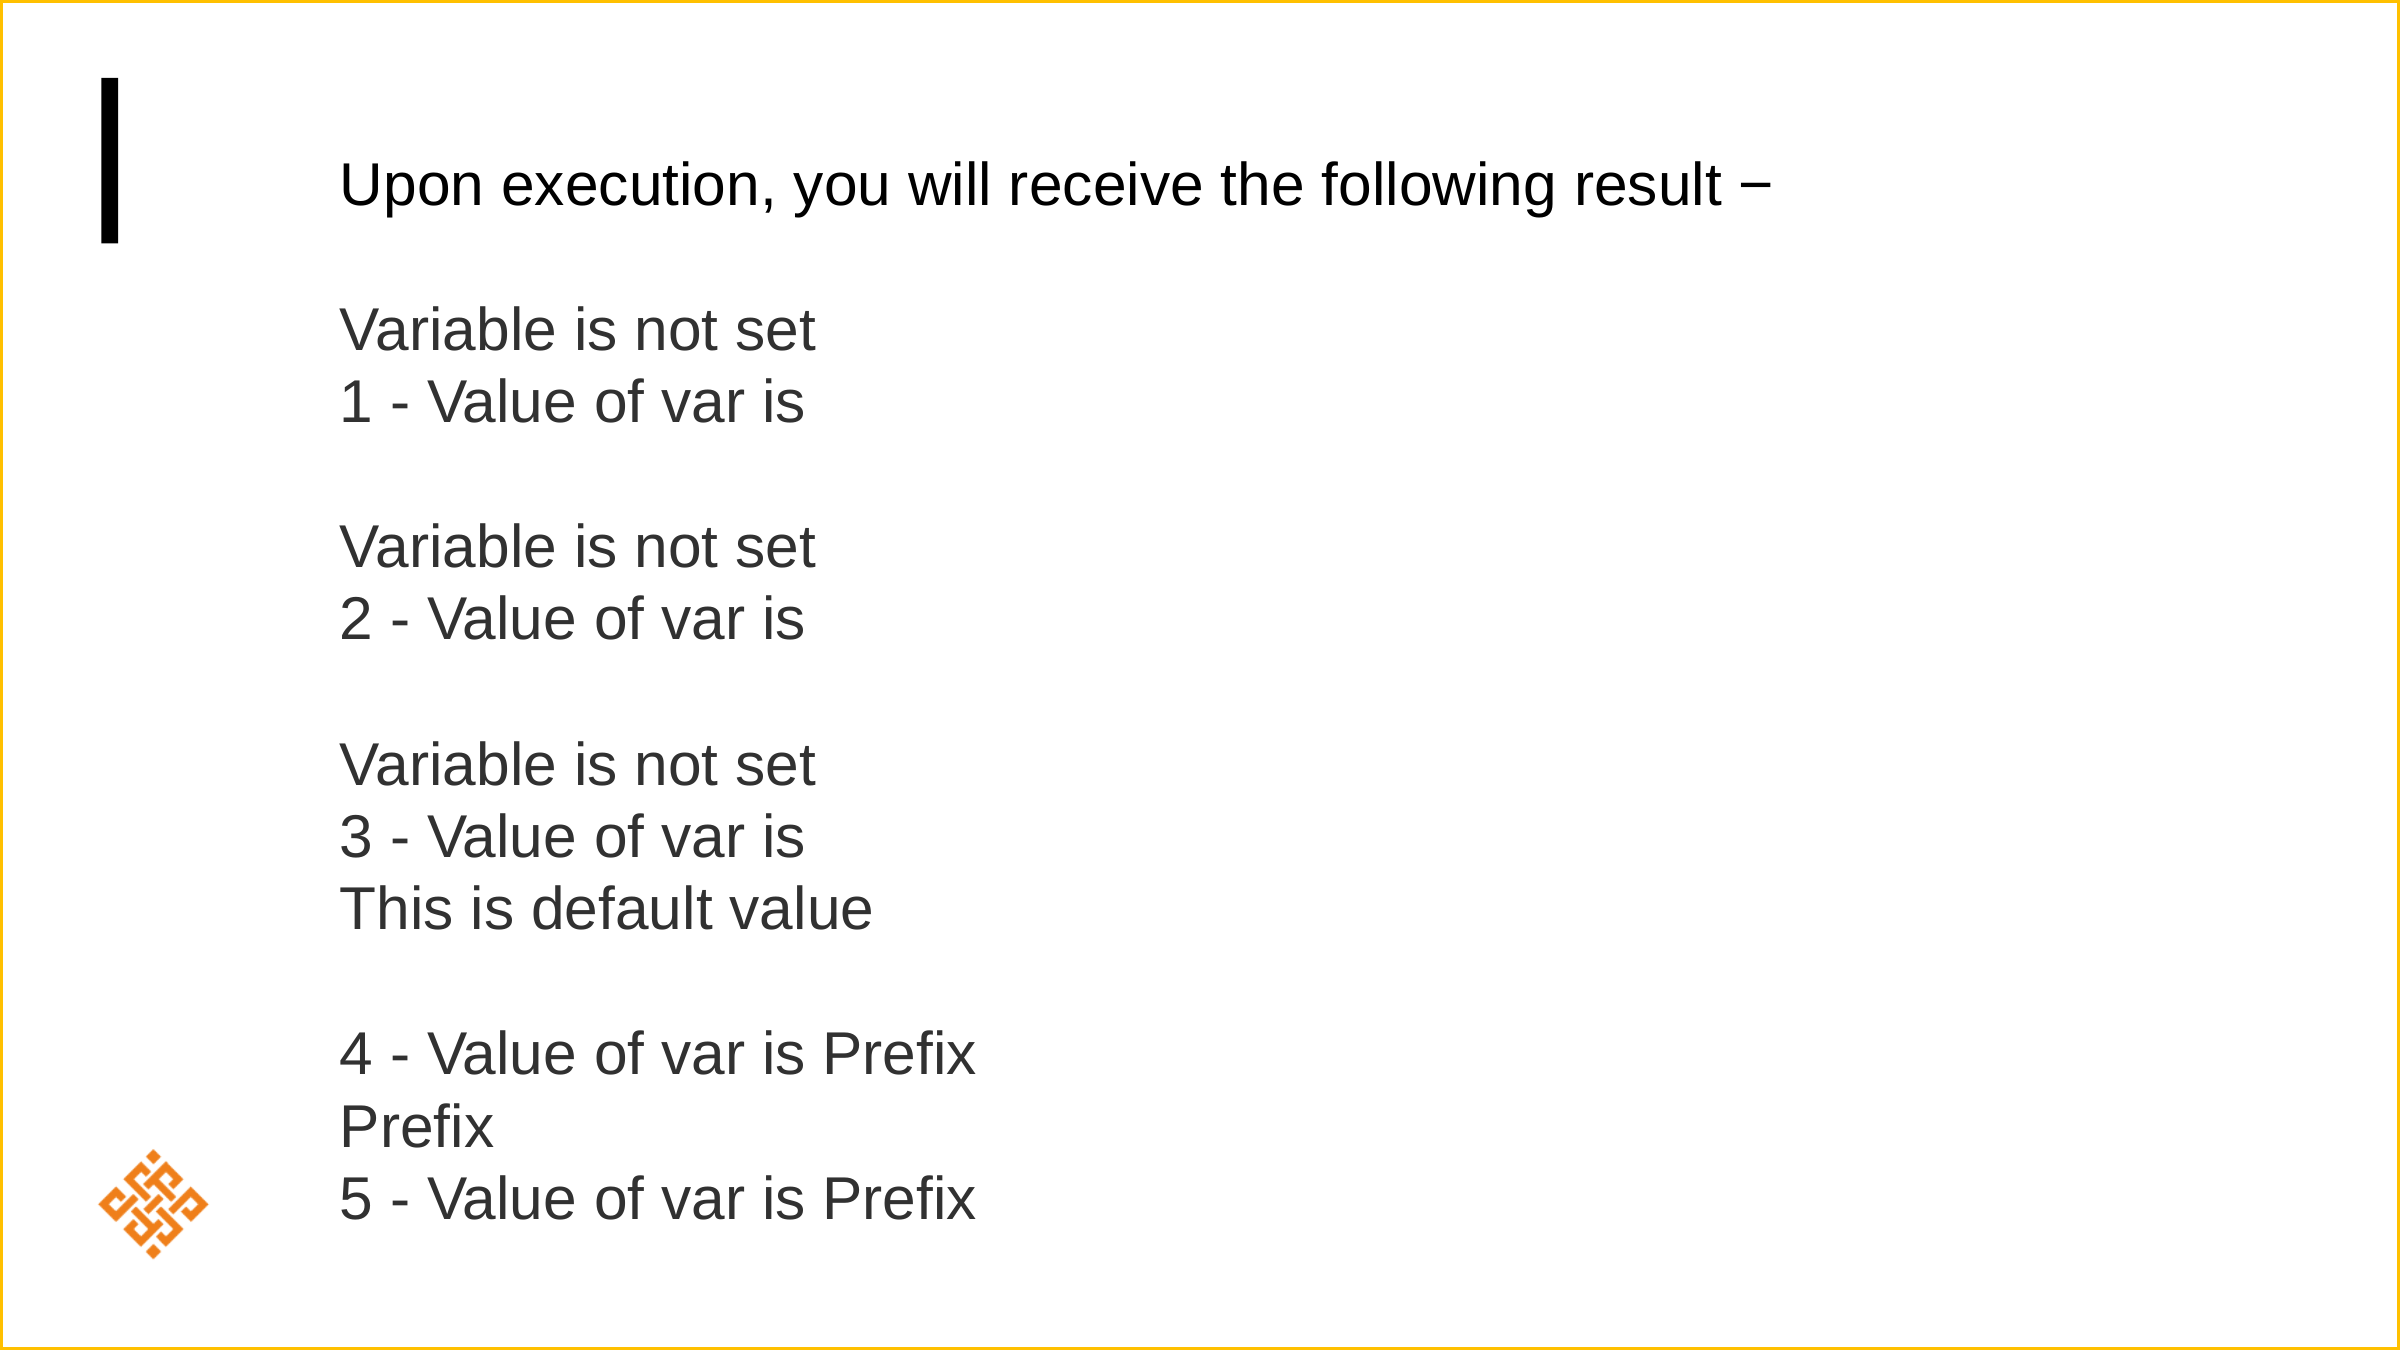

Upon execution, you will receive the following result −

Variable is not set
1 - Value of var is

Variable is not set
2 - Value of var is

Variable is not set
3 - Value of var is
This is default value

4 - Value of var is Prefix
Prefix
5 - Value of var is Prefix